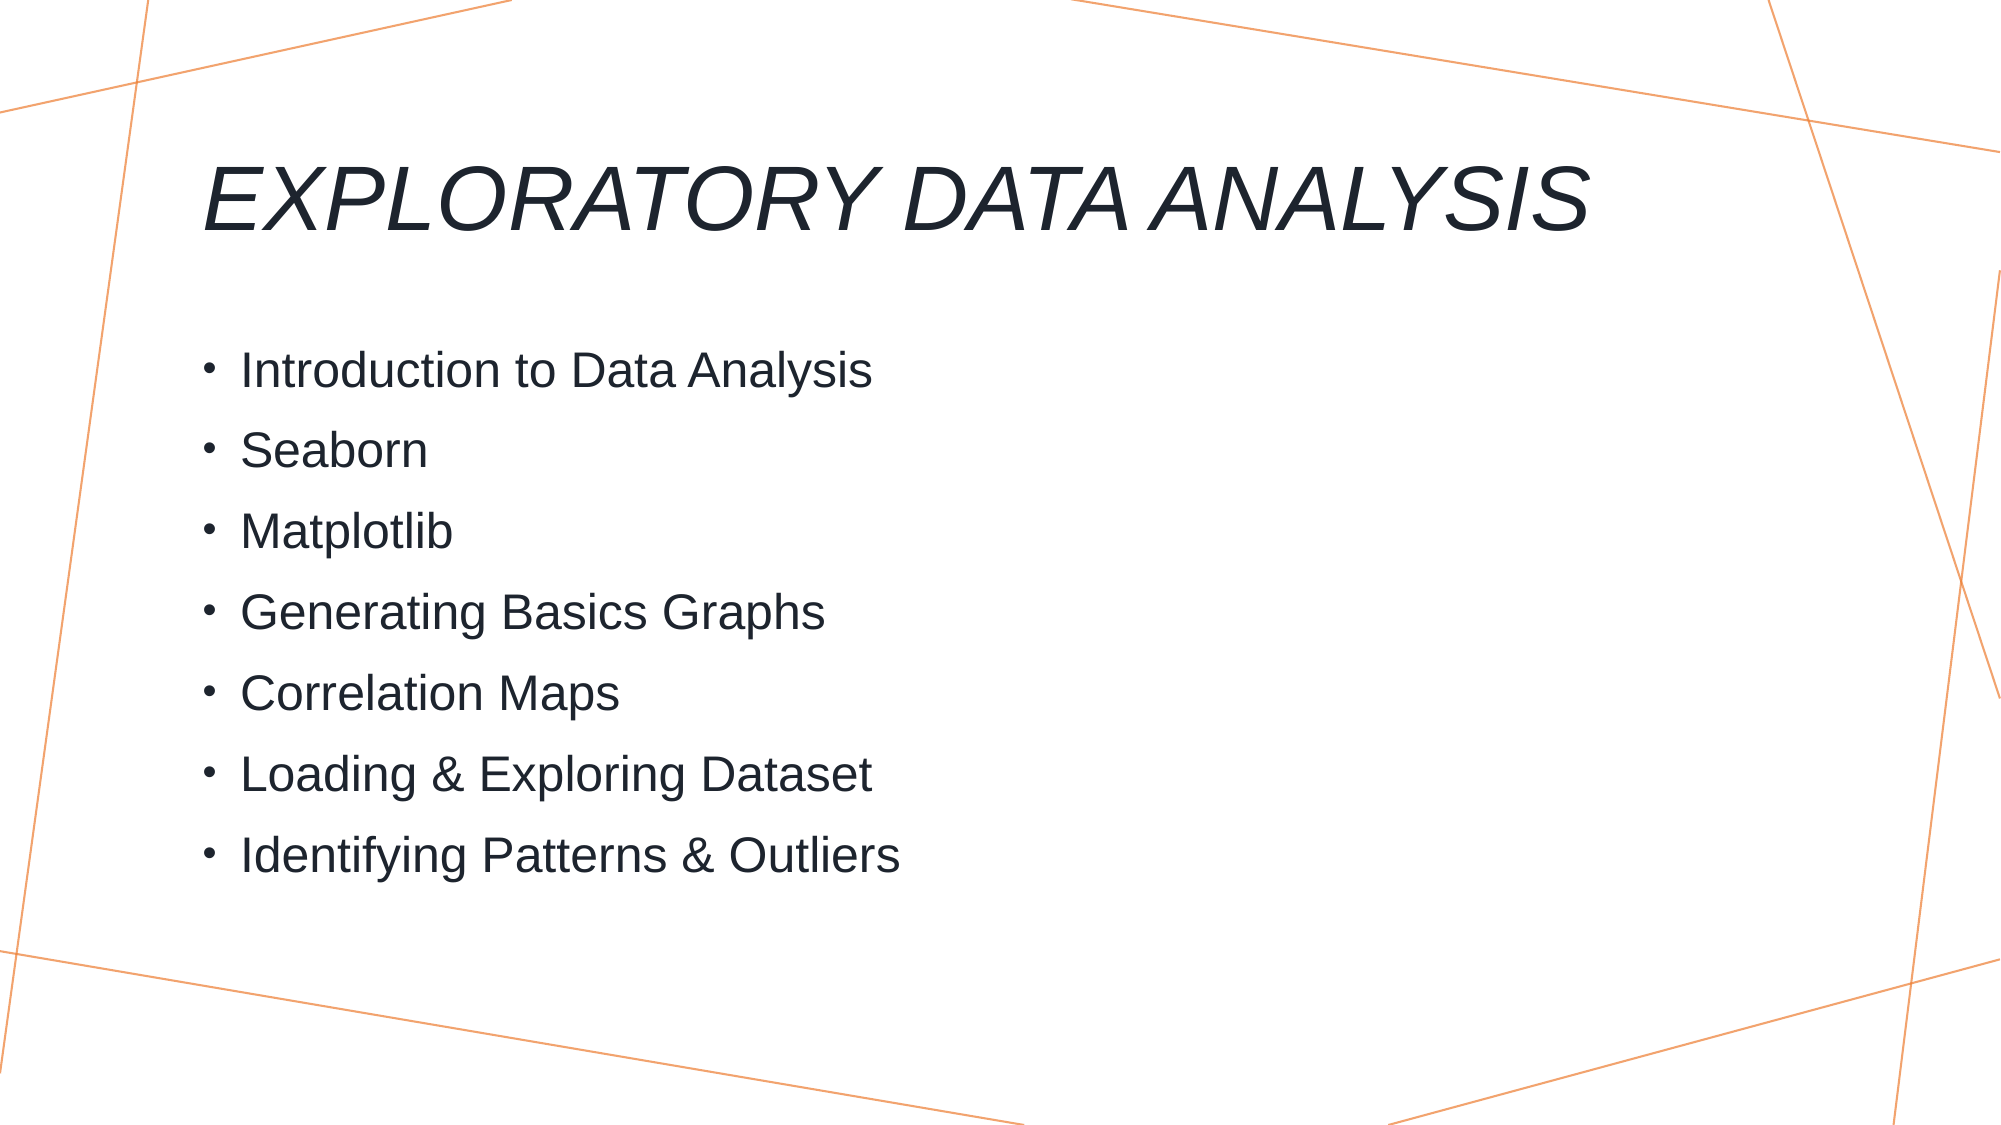

# Exploratory data analysis
Introduction to Data Analysis
Seaborn
Matplotlib
Generating Basics Graphs
Correlation Maps
Loading & Exploring Dataset
Identifying Patterns & Outliers